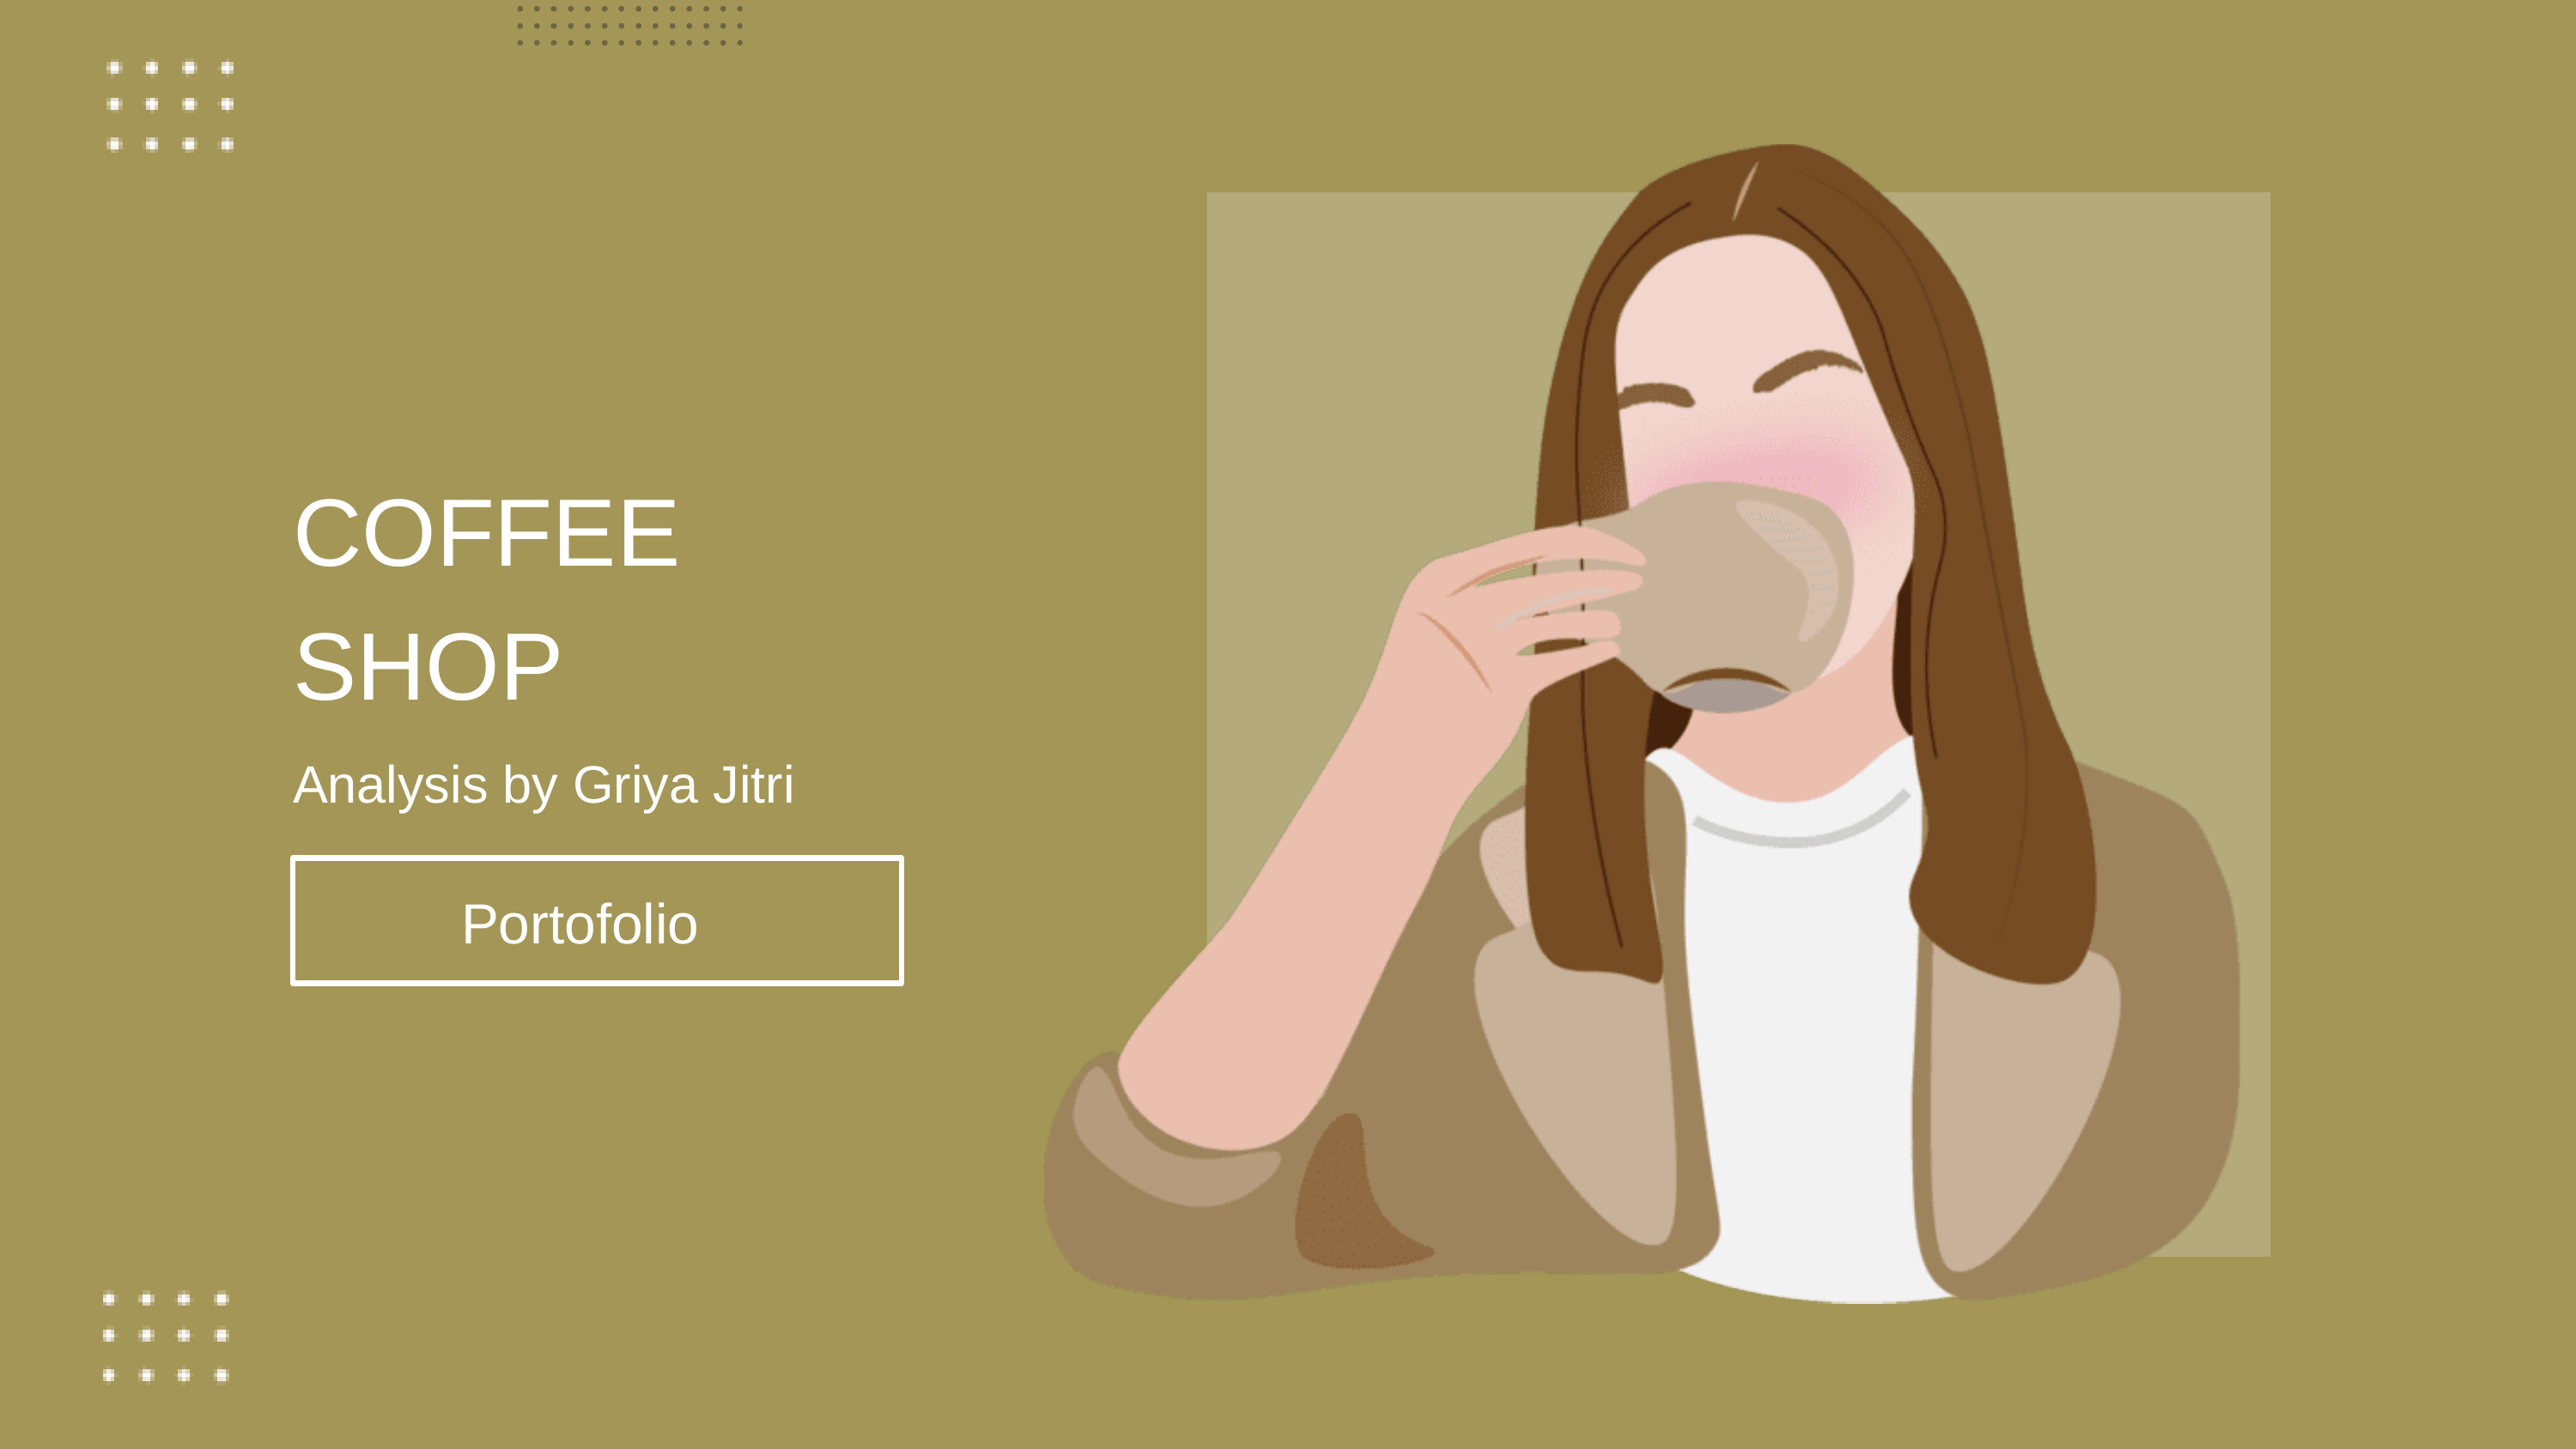

COFFEE
SHOP
Analysis by Griya Jitri

Portofolio